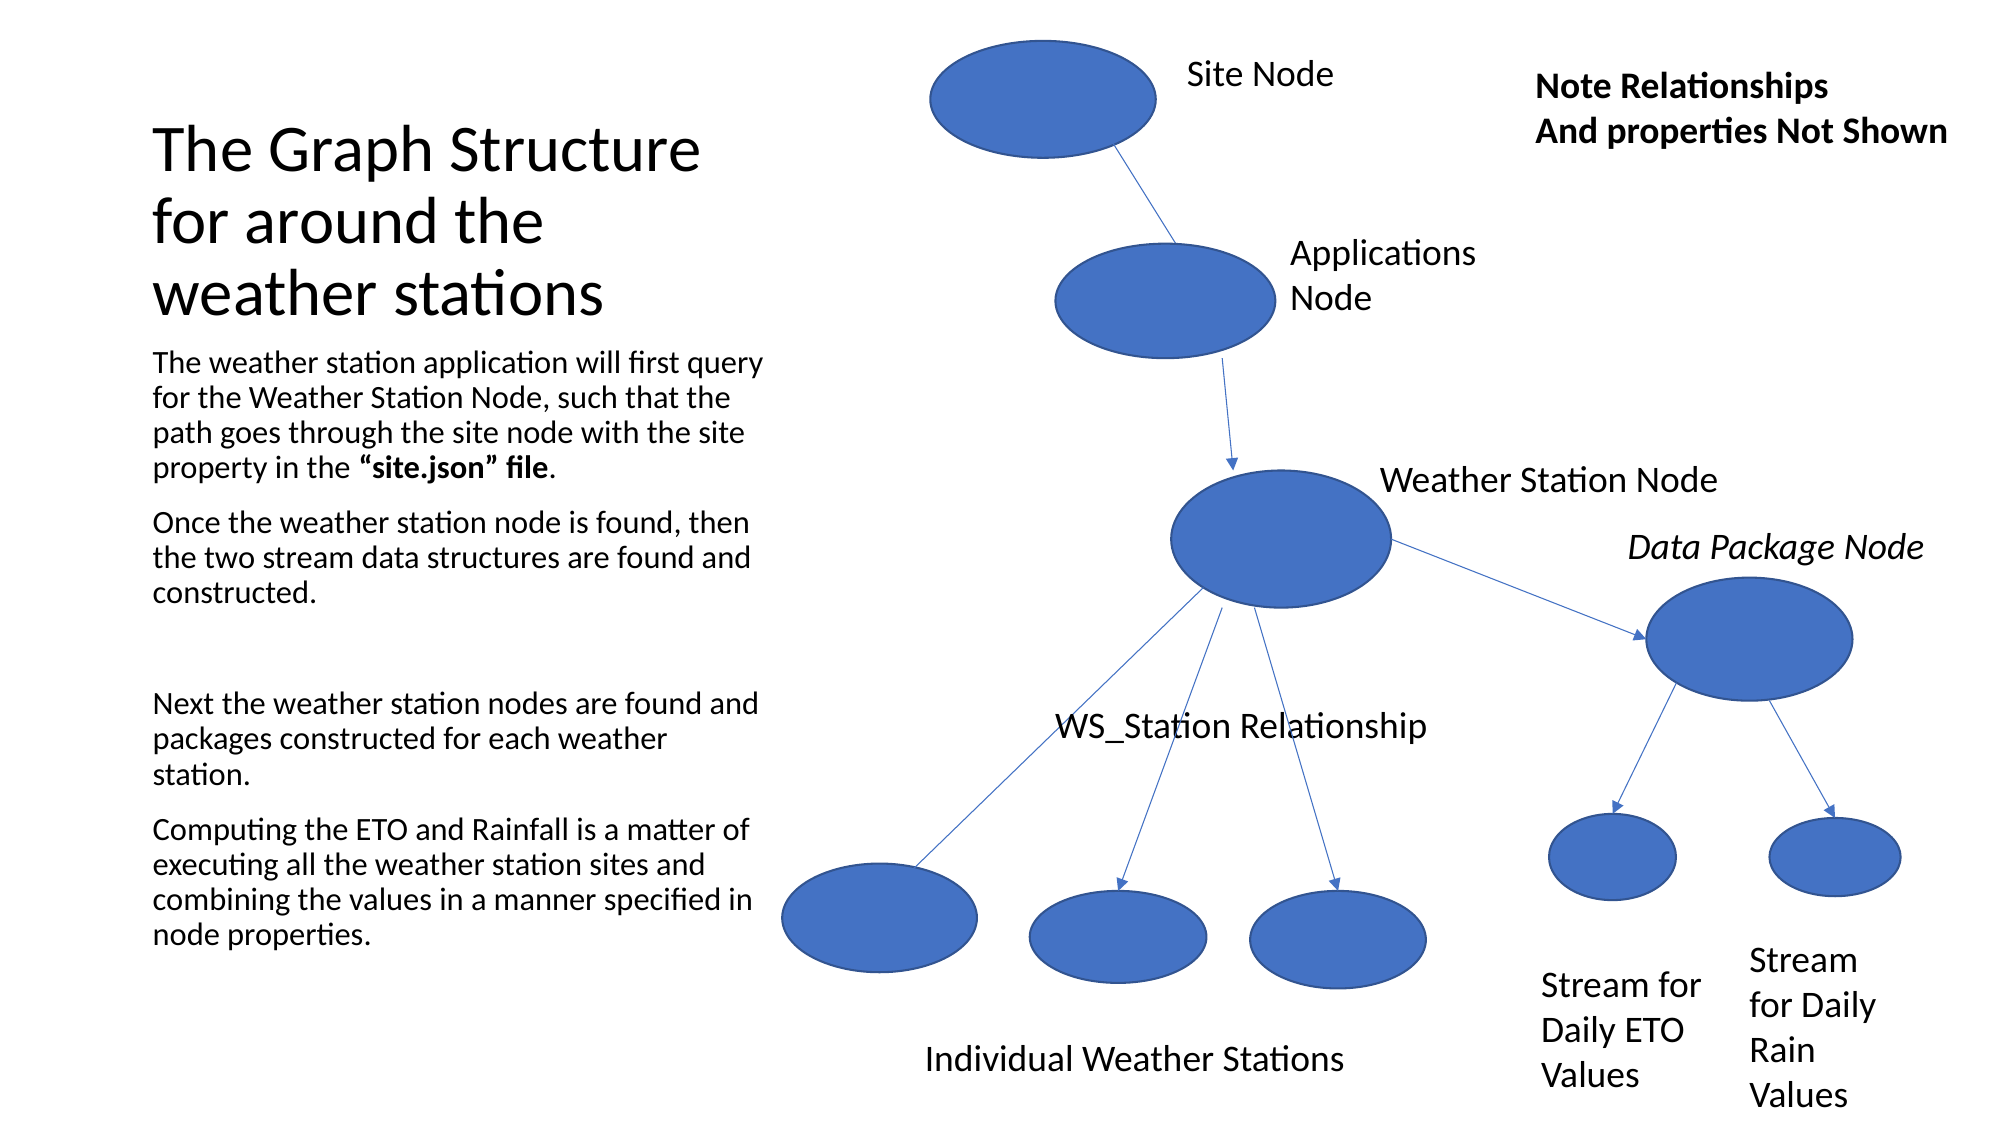

Site Node
Note Relationships
And properties Not Shown
# The Graph Structure for around the weather stations
Applications Node

The weather station application will first query for the Weather Station Node, such that the path goes through the site node with the site property in the “site.json” file.
Once the weather station node is found, then the two stream data structures are found and constructed.

Next the weather station nodes are found and packages constructed for each weather station.
Computing the ETO and Rainfall is a matter of executing all the weather station sites and combining the values in a manner specified in node properties.
Weather Station Node

Data Package Node

WS_Station Relationship

Stream for Daily
Rain Values
Stream for
Daily ETO
Values
Individual Weather Stations